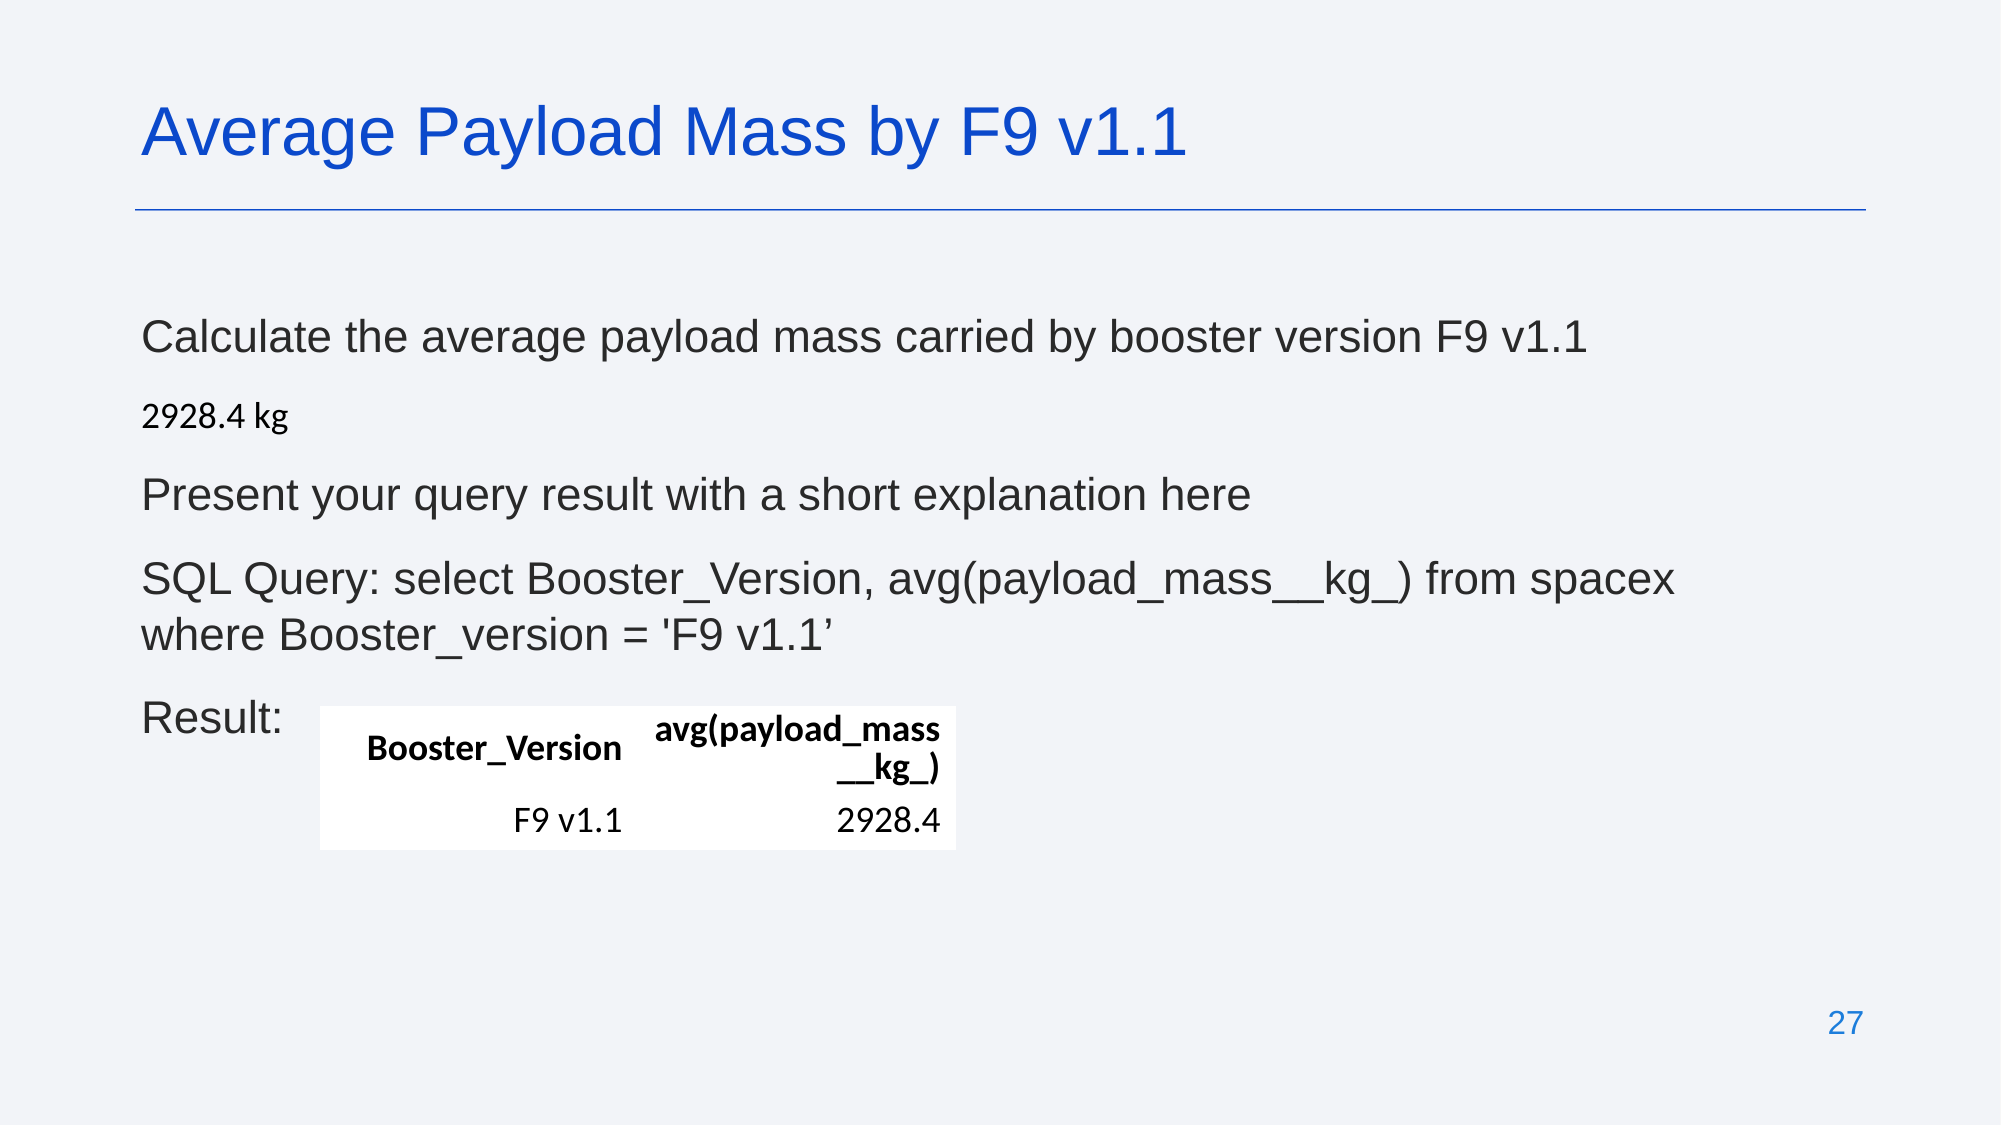

Average Payload Mass by F9 v1.1
Calculate the average payload mass carried by booster version F9 v1.1
2928.4 kg
Present your query result with a short explanation here
SQL Query: select Booster_Version, avg(payload_mass__kg_) from spacex where Booster_version = 'F9 v1.1’
Result:
| Booster\_Version | avg(payload\_mass\_\_kg\_) |
| --- | --- |
| F9 v1.1 | 2928.4 |
27